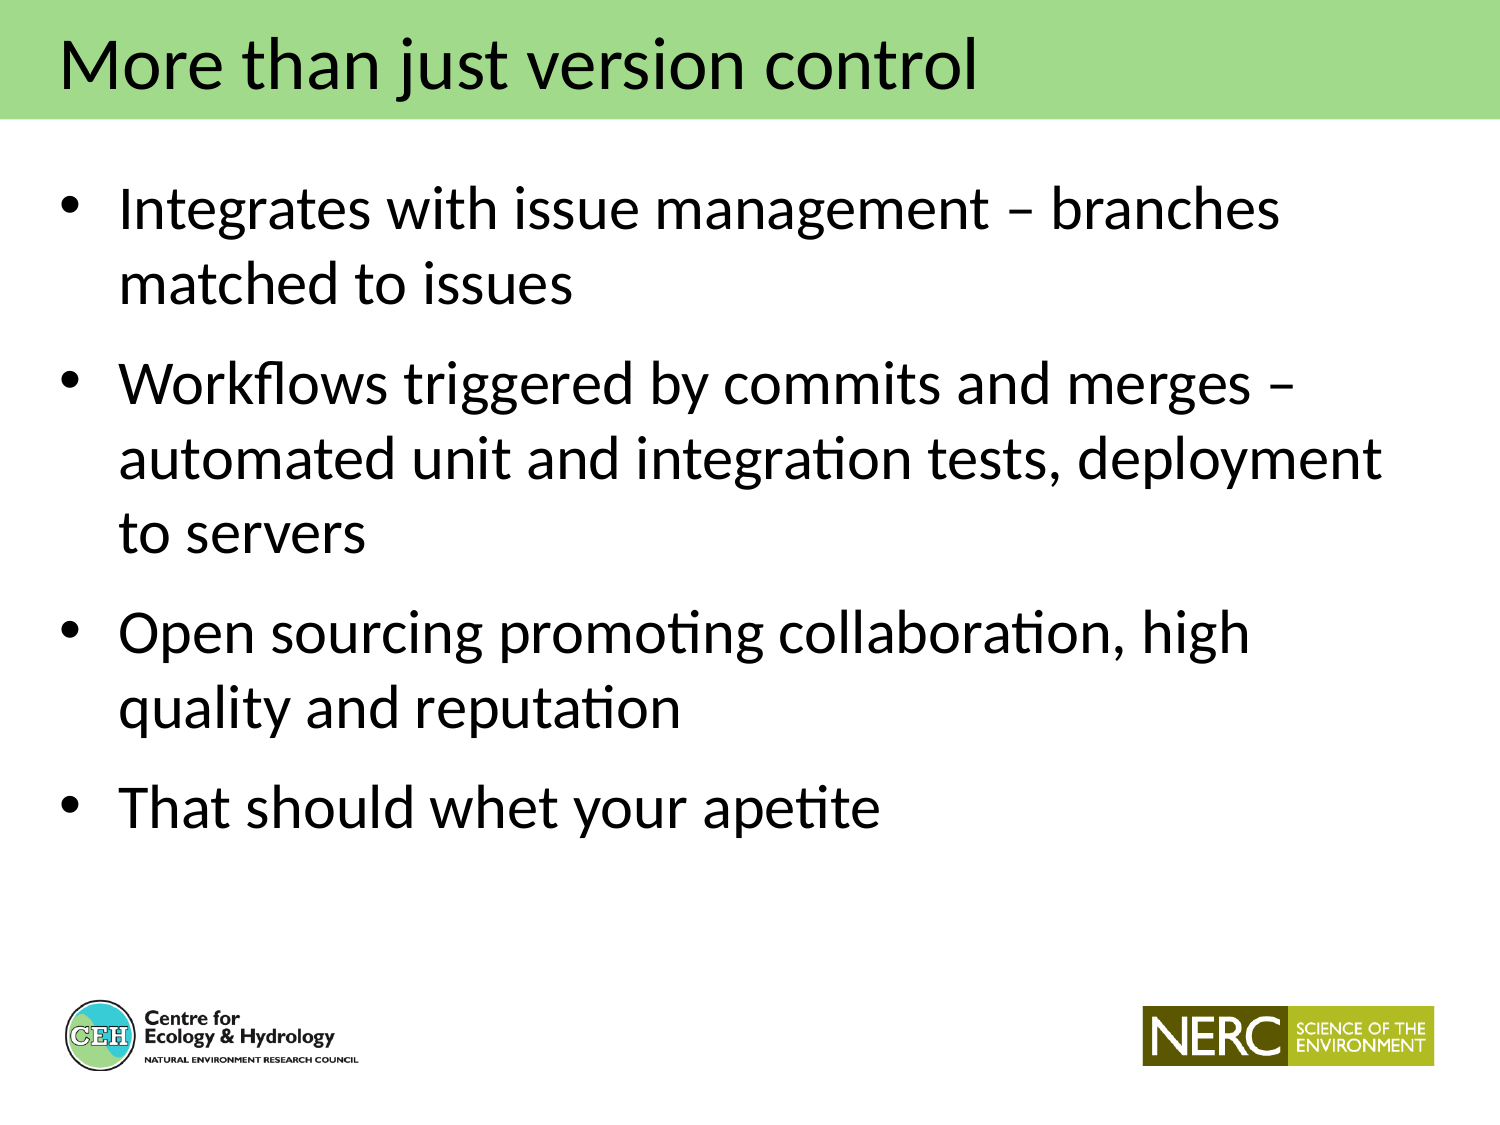

More than just version control
Integrates with issue management – branches matched to issues
Workflows triggered by commits and merges – automated unit and integration tests, deployment to servers
Open sourcing promoting collaboration, high quality and reputation
That should whet your apetite